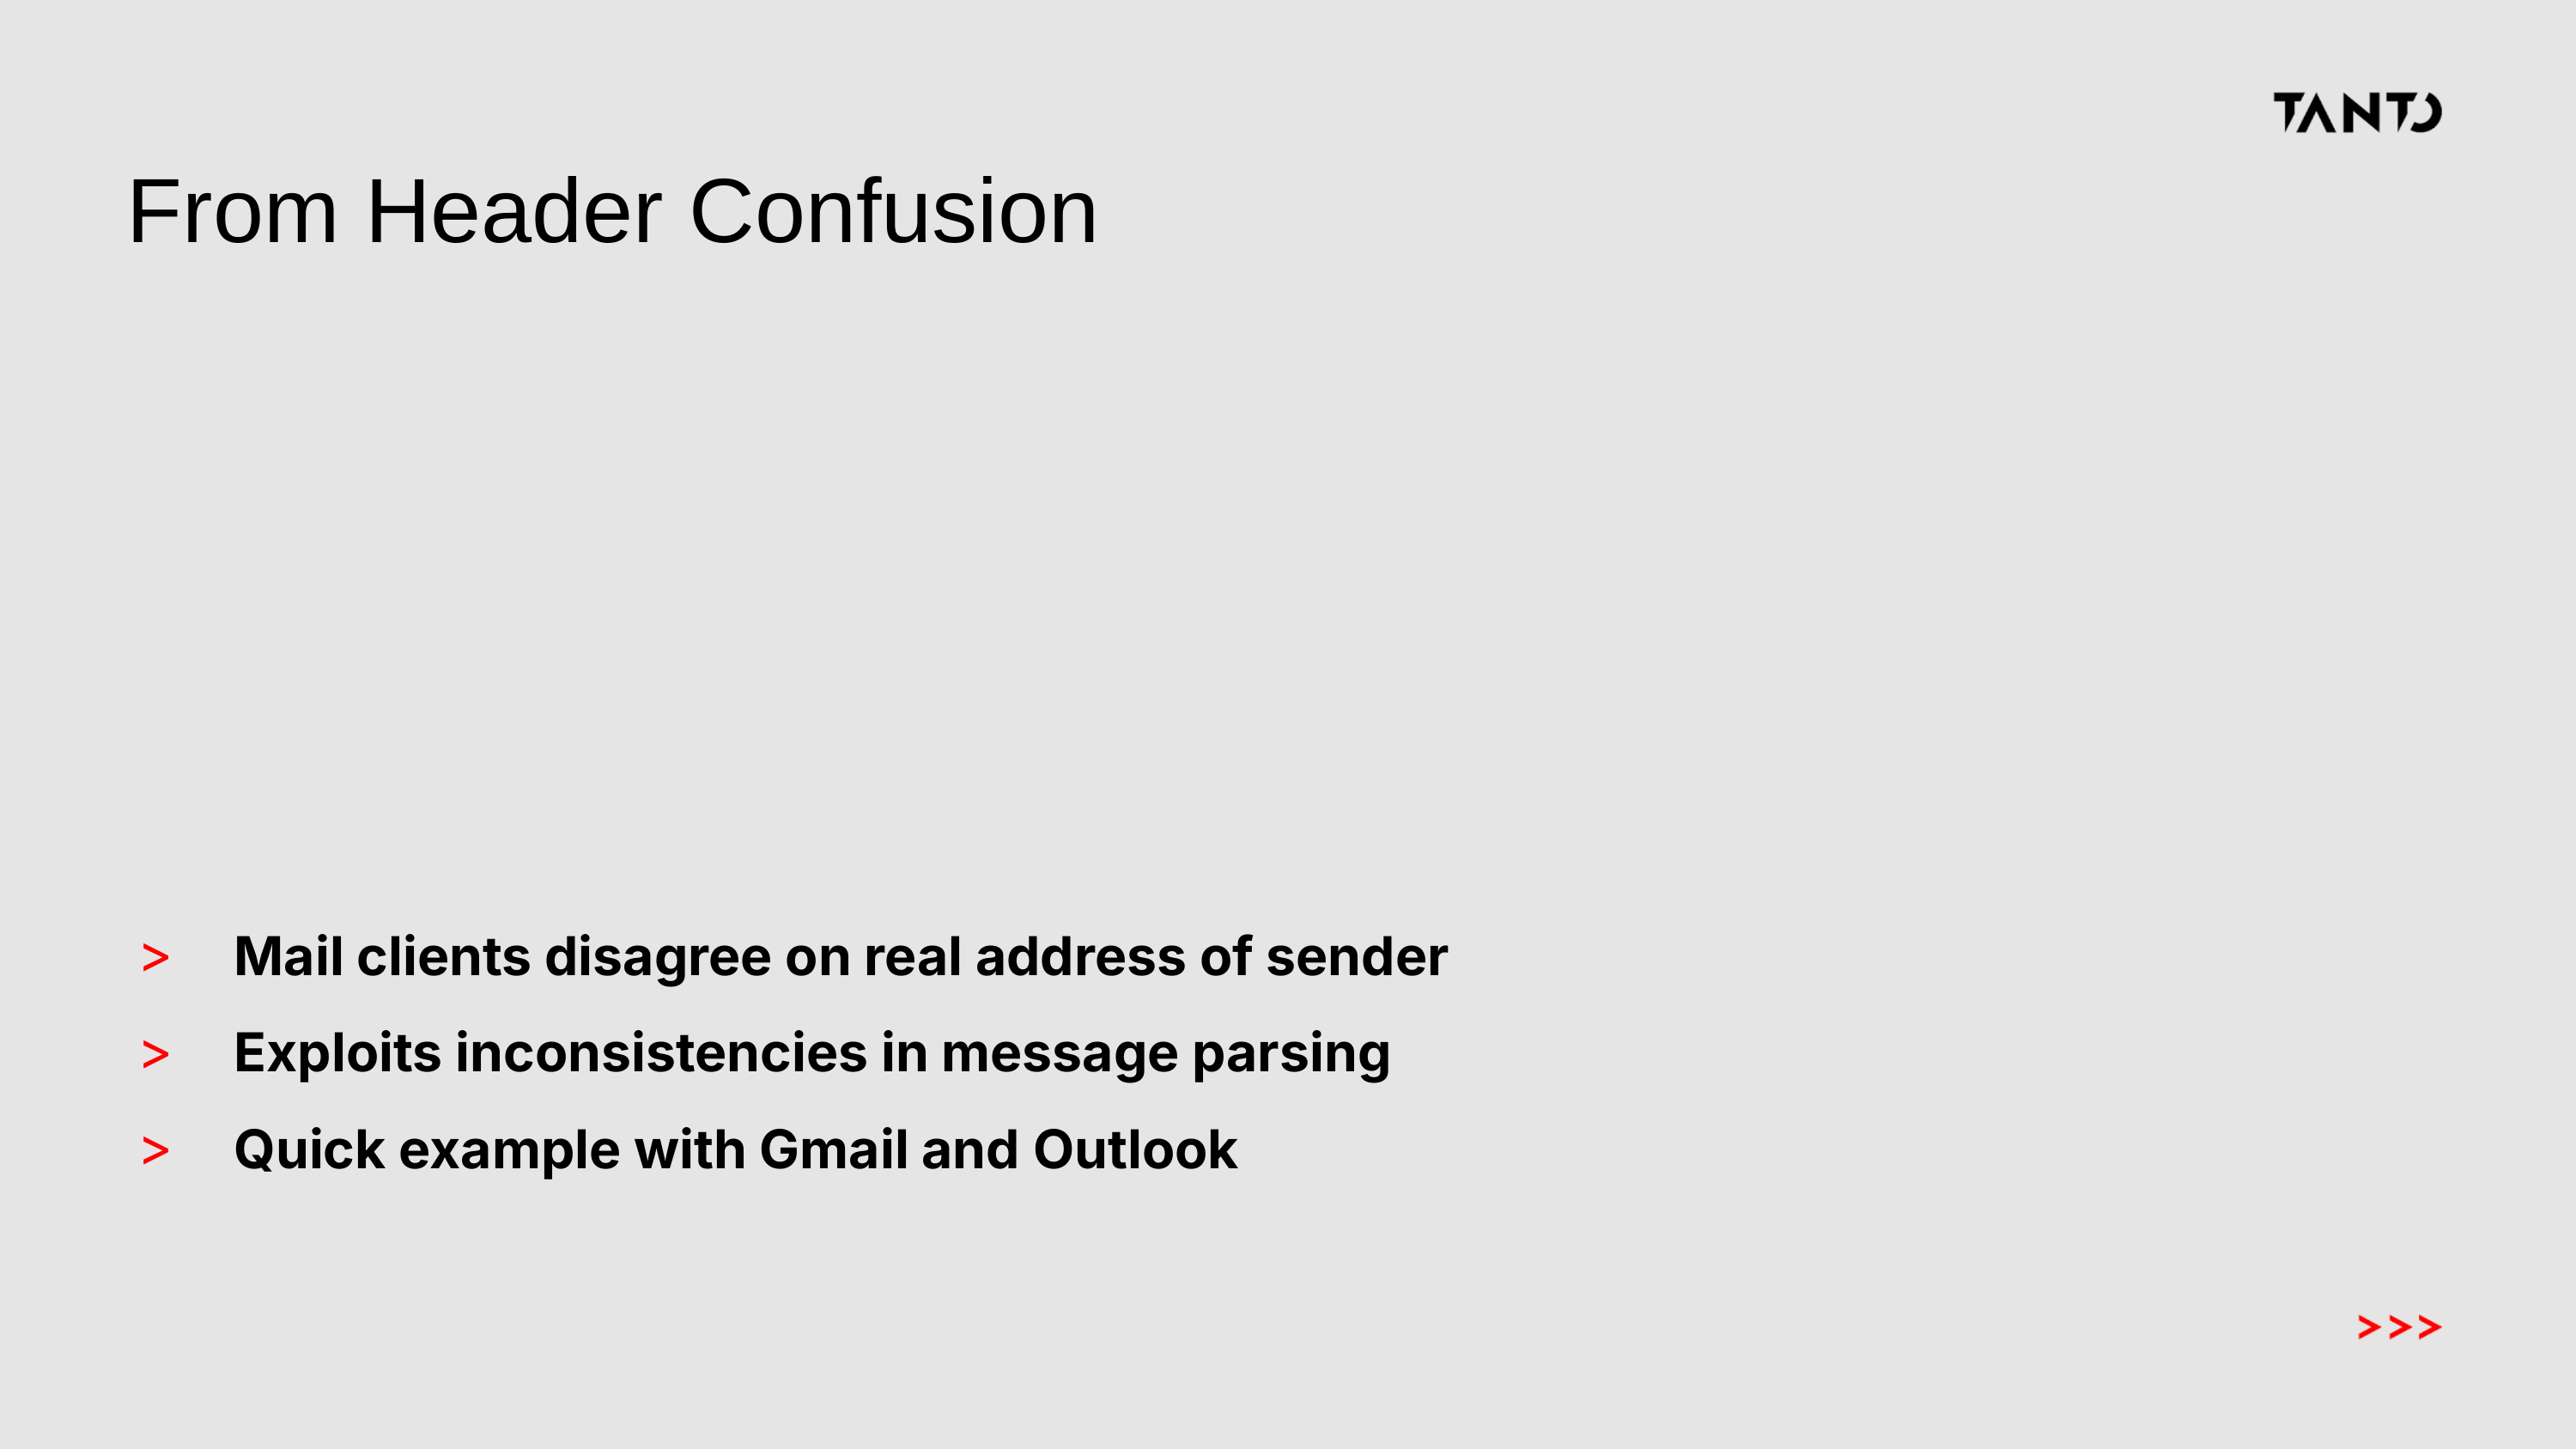

# From Header Confusion
Mail clients disagree on real address of sender
Exploits inconsistencies in message parsing
Quick example with Gmail and Outlook